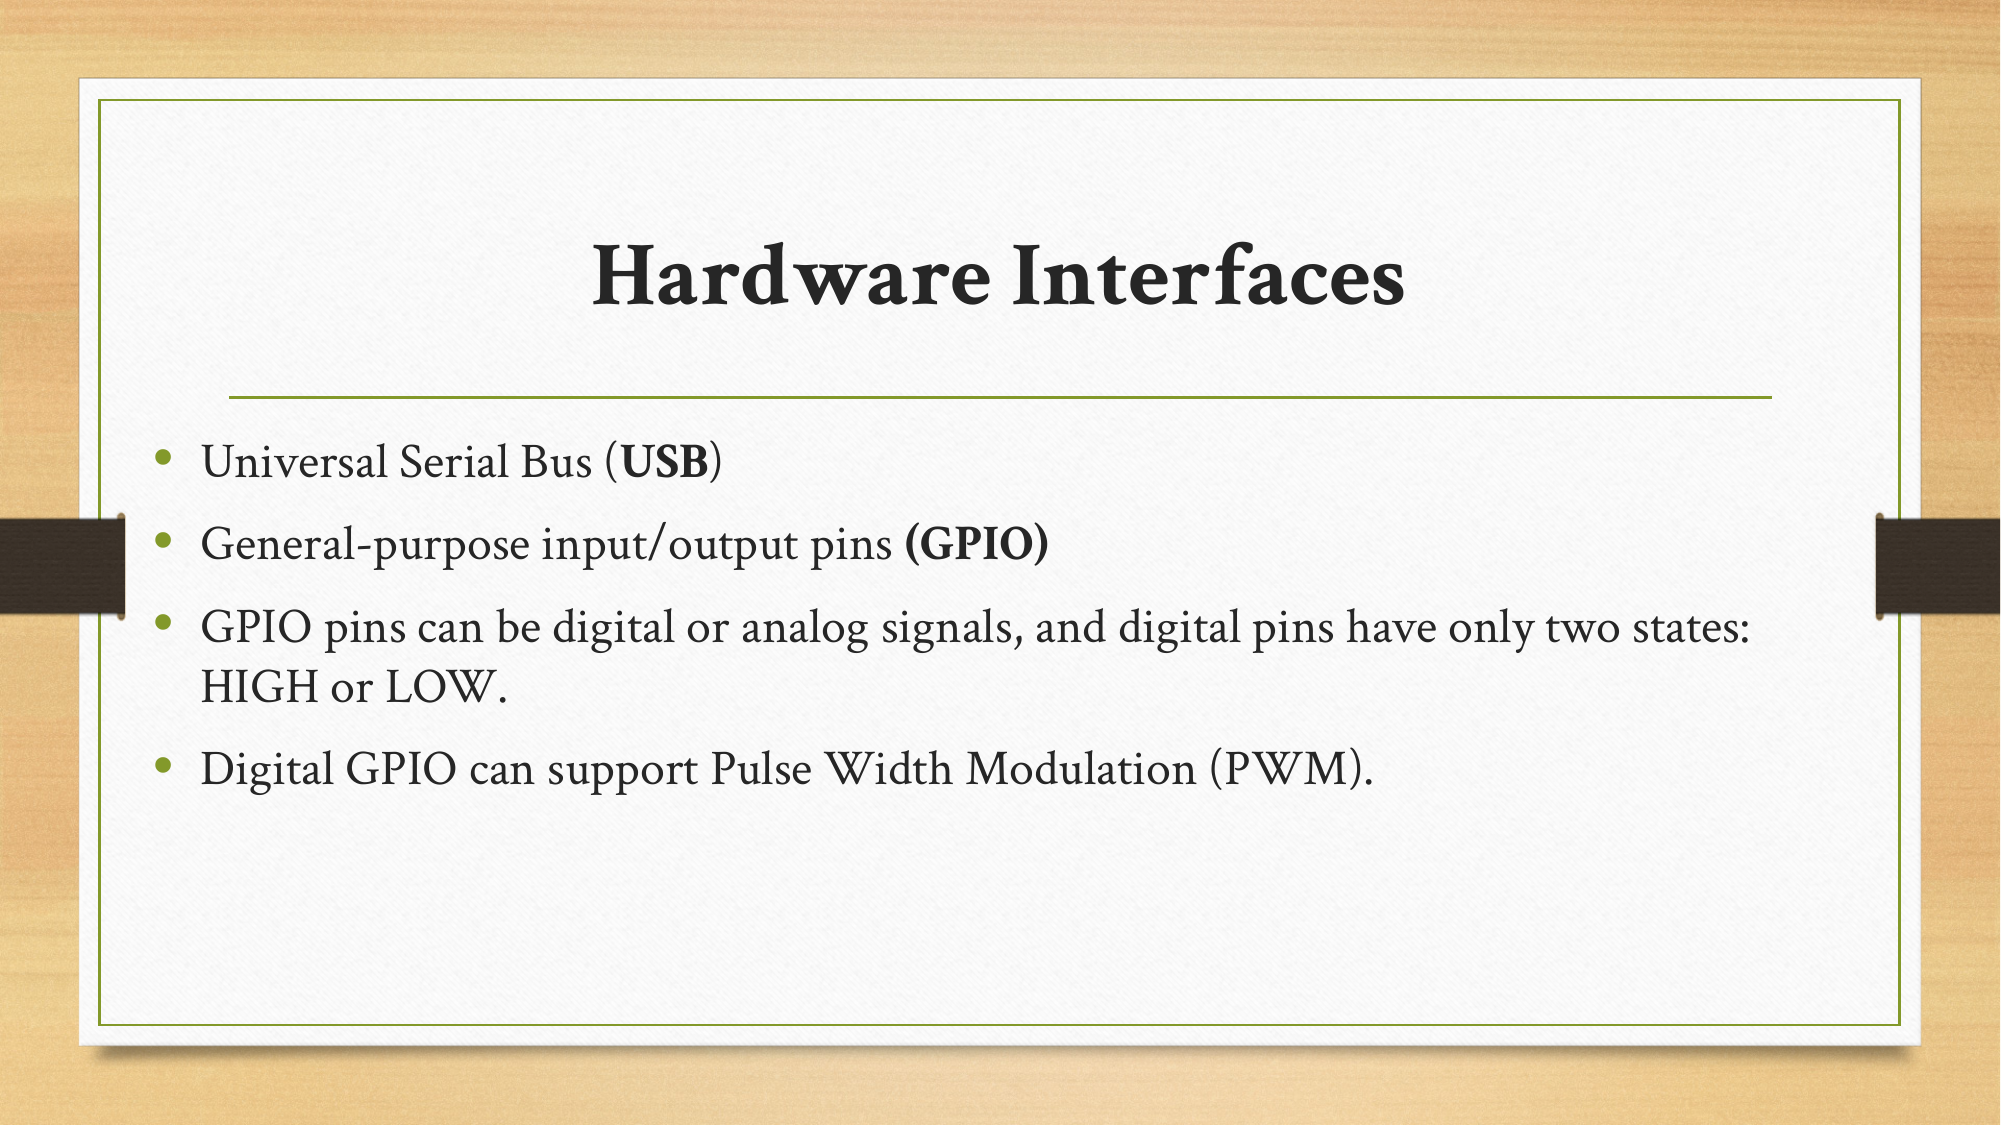

# Hardware Interfaces
Universal Serial Bus (USB)
General-purpose input/output pins (GPIO)
GPIO pins can be digital or analog signals, and digital pins have only two states: HIGH or LOW.
Digital GPIO can support Pulse Width Modulation (PWM).